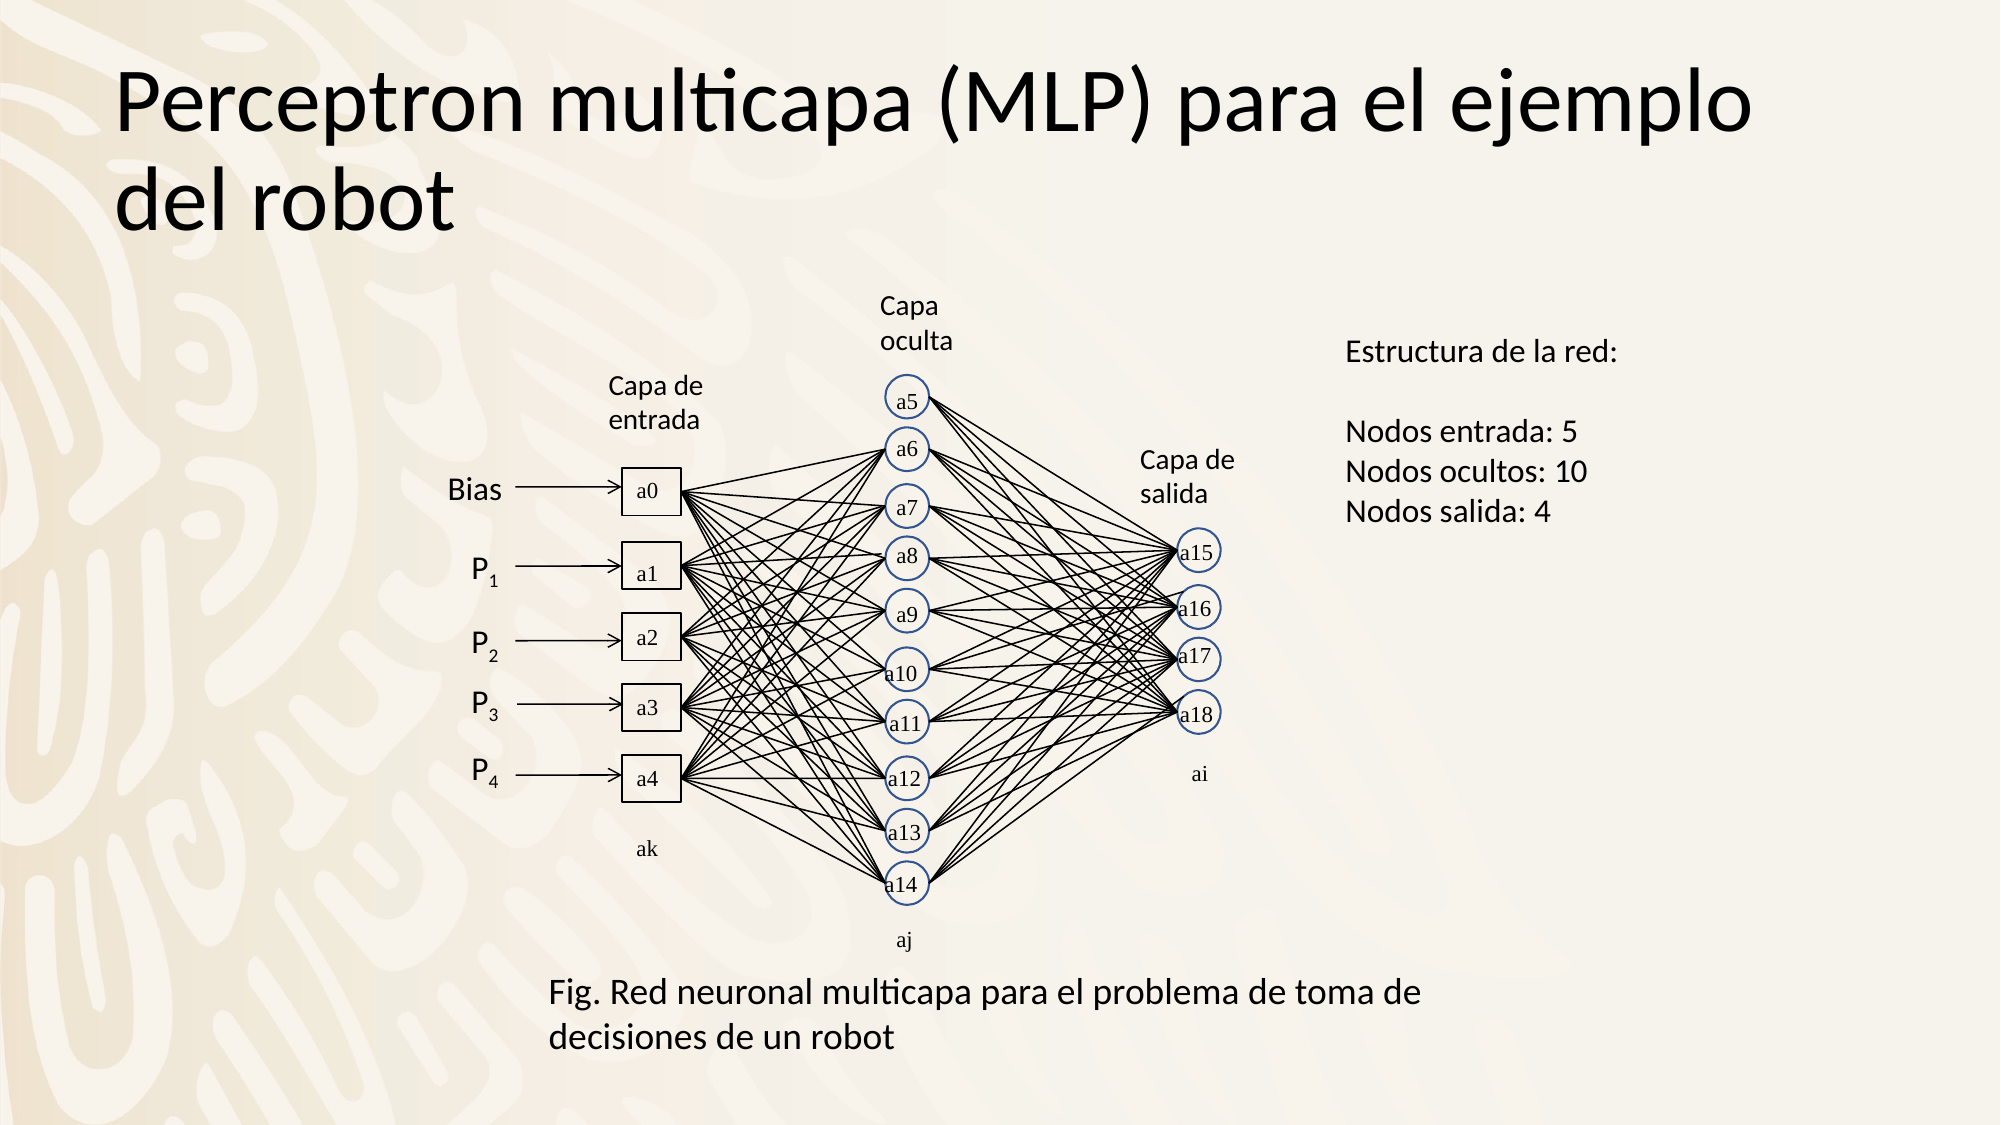

# Perceptron multicapa (MLP) para el ejemplo del robot
Capa oculta
Estructura de la red:

Nodos entrada: 5
Nodos ocultos: 10
Nodos salida: 4

Capa de entrada

a5
a6

Capa de salida
Bias

a0

a7

a15
a8

P1

a1

a16

a9

P2
a2
a17

a10
P3

a3

a18

a11
P4
ai

a12
a4

a13
ak

a14
aj
Fig. Red neuronal multicapa para el problema de toma de decisiones de un robot